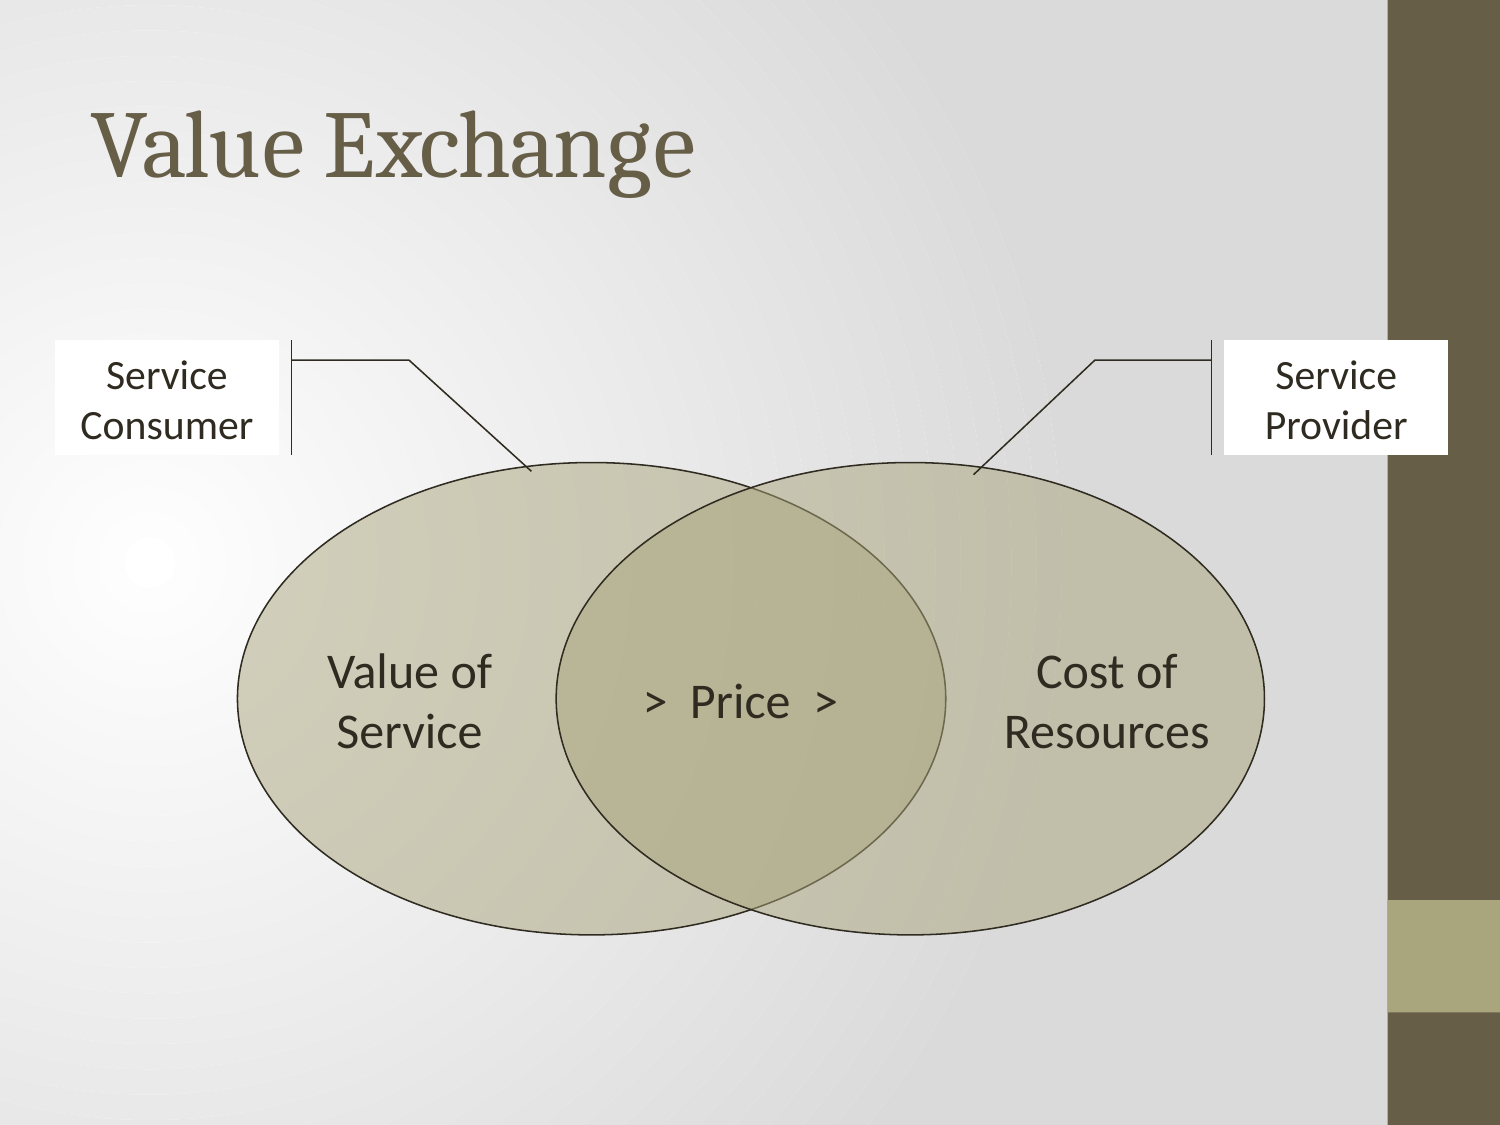

# Value Exchange
Service Consumer
Service Provider

Value of
Service
Cost of
Resources
>  Price  >